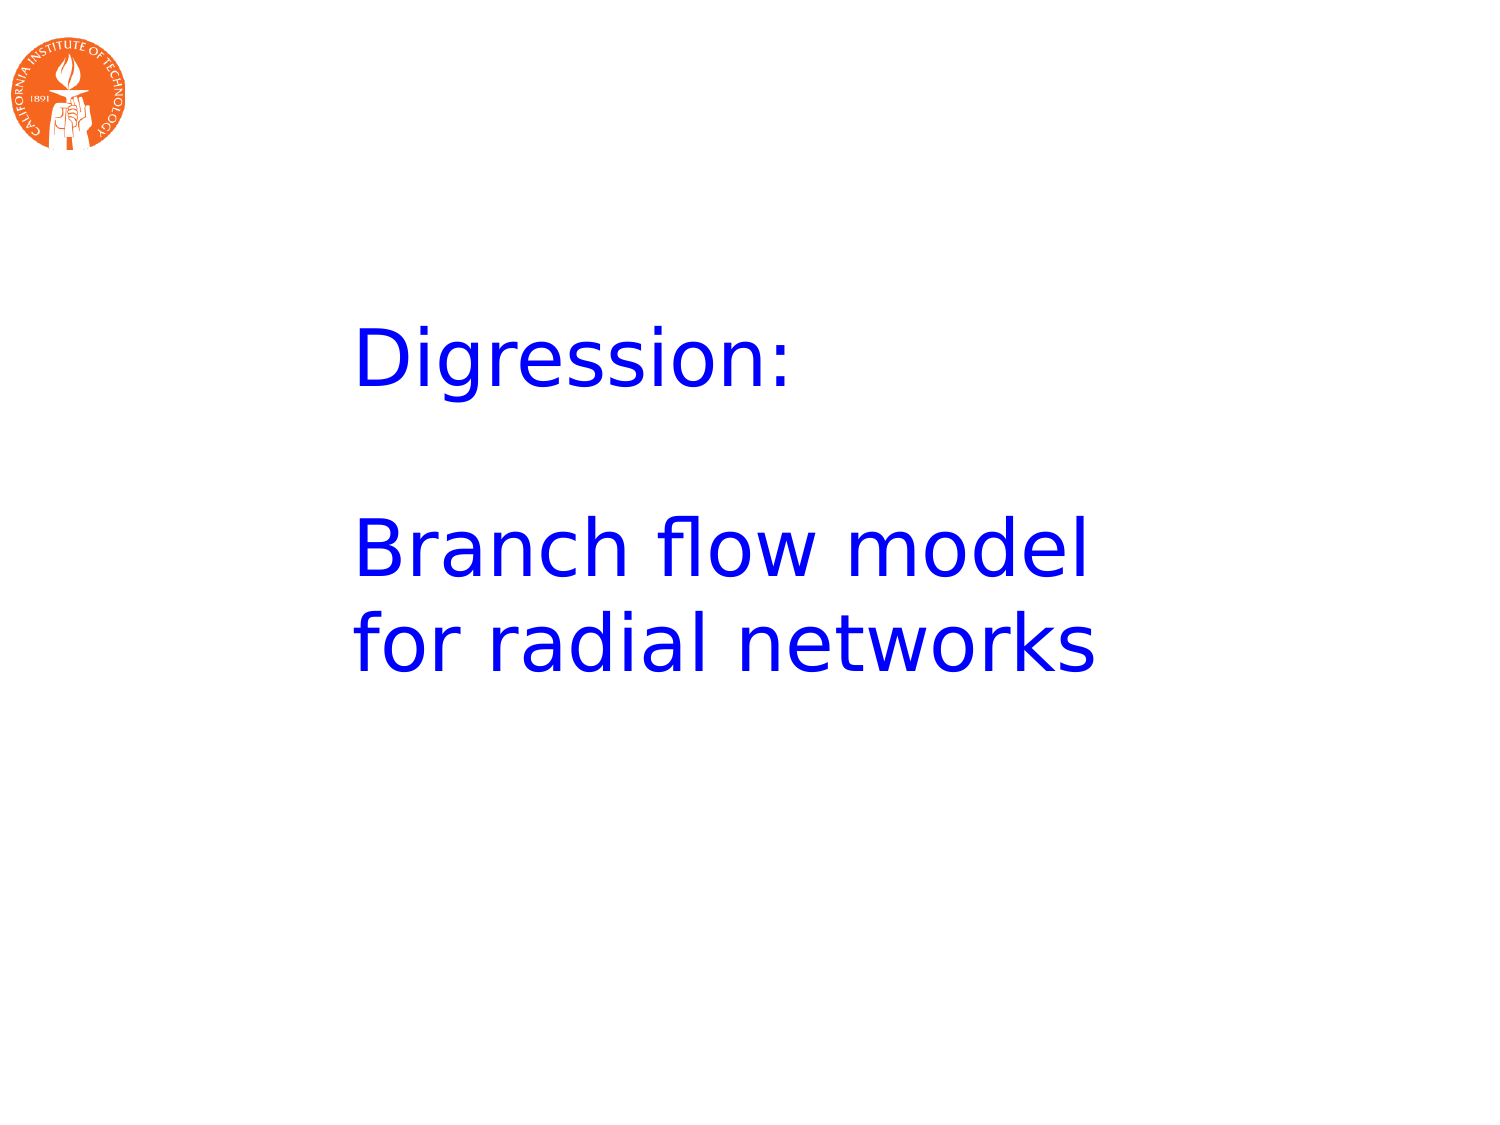

# Digression: Branch flow model for radial networks